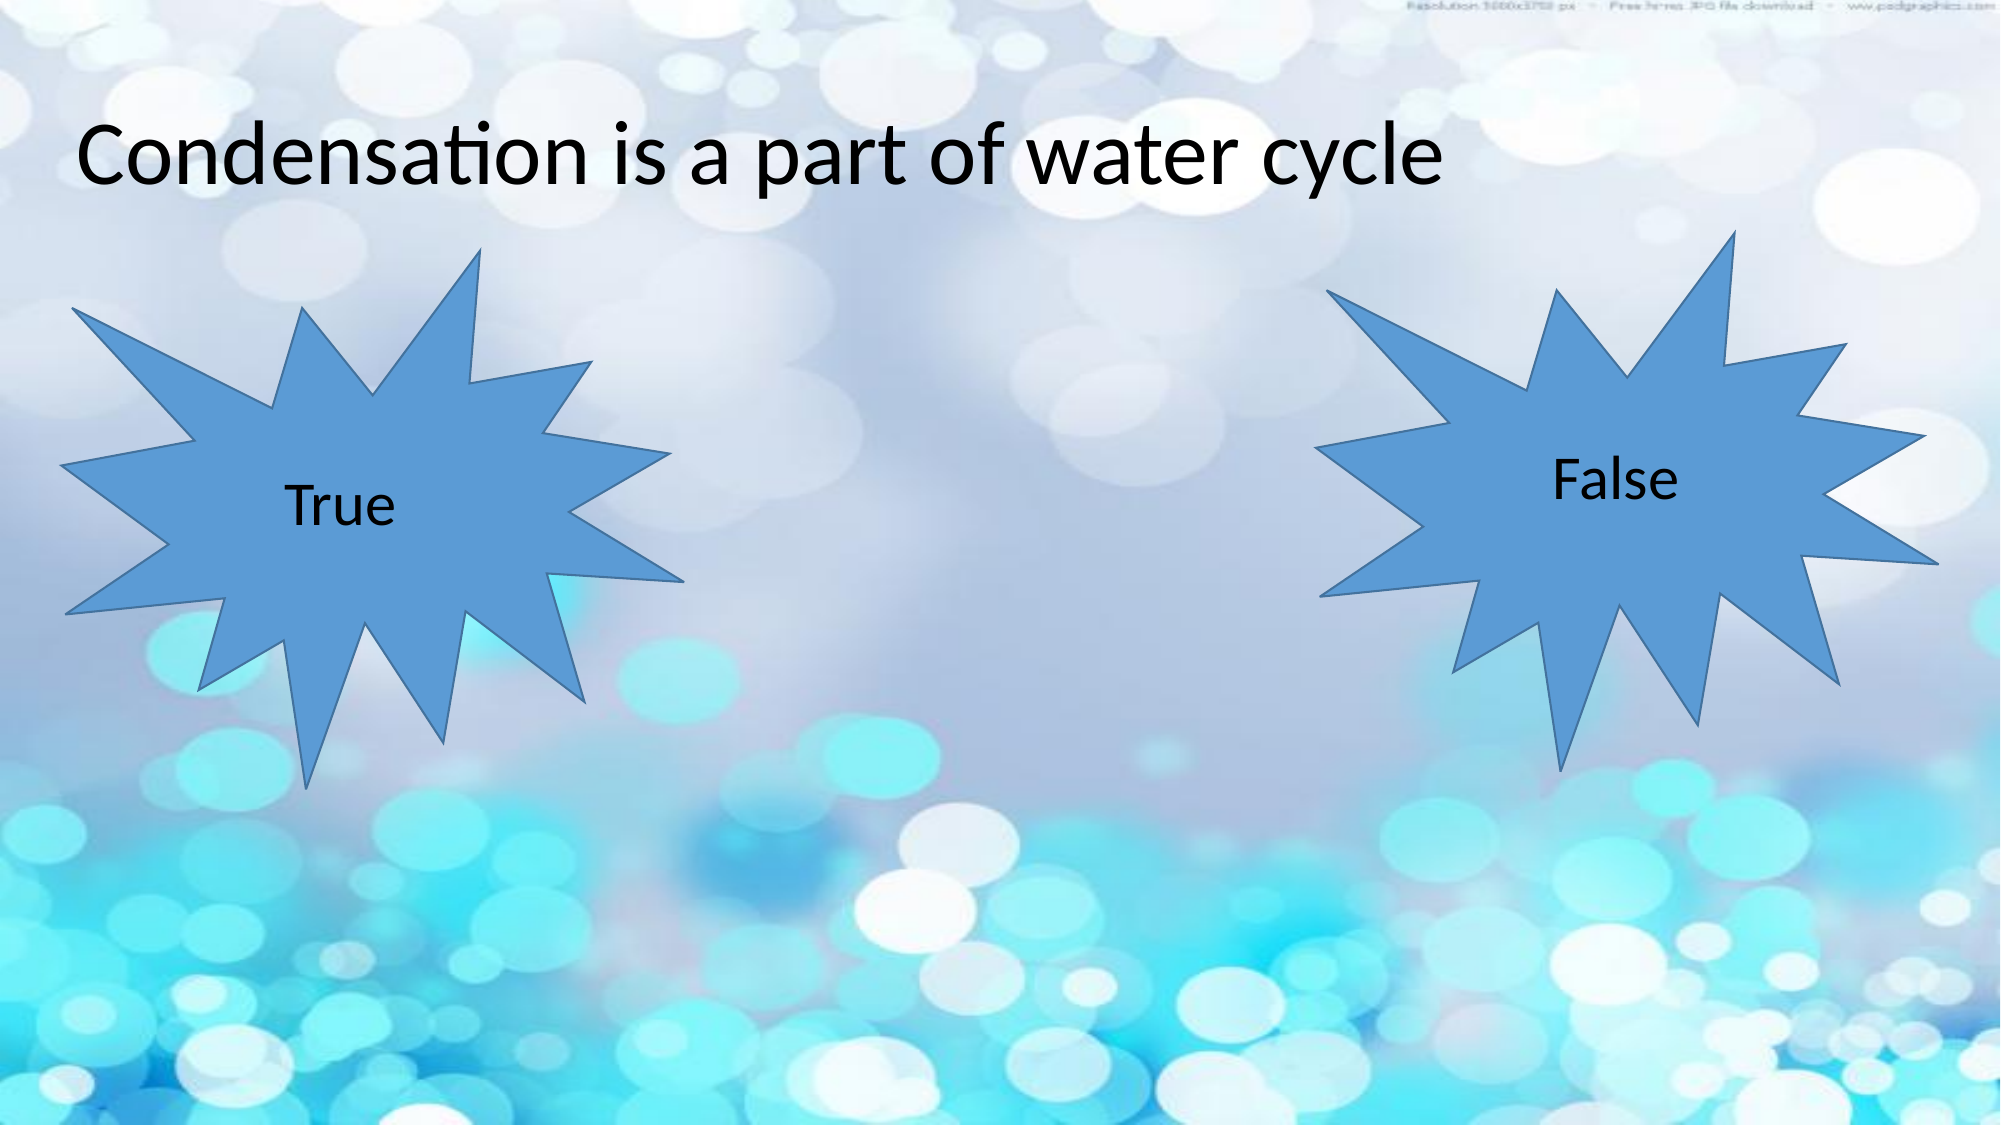

# Condensation is a part of water cycle

False
True